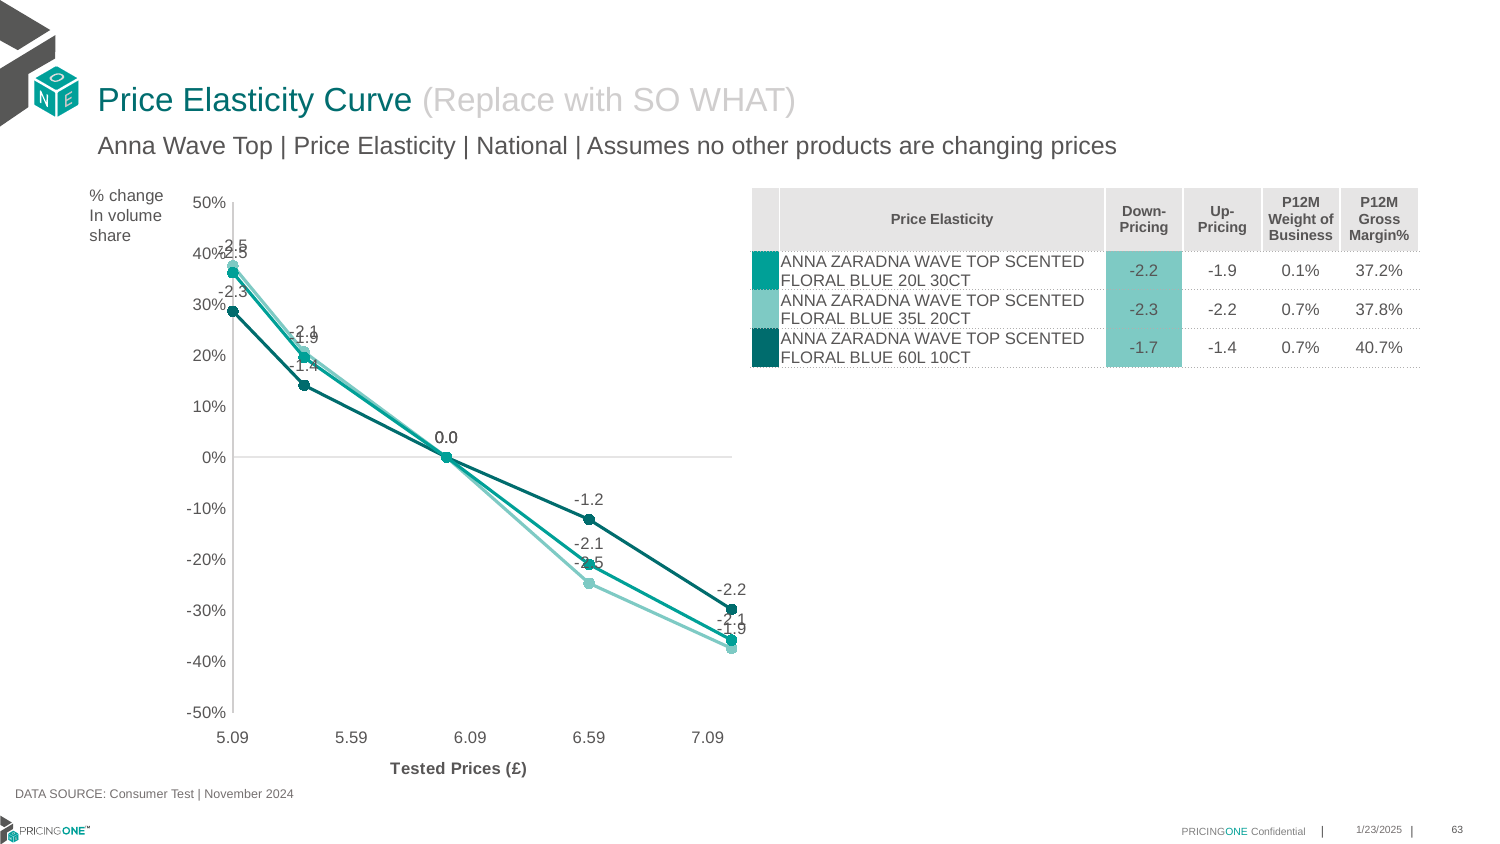

# Price Elasticity Curve (Replace with SO WHAT)
Anna Wave Top | Price Elasticity | National | Assumes no other products are changing prices
% change In volume share
|  | Price Elasticity | Down-Pricing | Up-Pricing | P12M Weight of Business | P12M Gross Margin% |
| --- | --- | --- | --- | --- | --- |
|  | ANNA ZARADNA WAVE TOP SCENTED FLORAL BLUE 20L 30CT | -2.2 | -1.9 | 0.1% | 37.2% |
|  | ANNA ZARADNA WAVE TOP SCENTED FLORAL BLUE 35L 20CT | -2.3 | -2.2 | 0.7% | 37.8% |
|  | ANNA ZARADNA WAVE TOP SCENTED FLORAL BLUE 60L 10CT | -1.7 | -1.4 | 0.7% | 40.7% |

### Chart

| Category | ANNA ZARADNA WAVE TOP SCENTED FLORAL BLUE 20L 30CT | ANNA ZARADNA WAVE TOP SCENTED FLORAL BLUE 35L 20CT | ANNA ZARADNA WAVE TOP SCENTED FLORAL BLUE 60L 10CT |
|---|---|---|---|
DATA SOURCE: Consumer Test | November 2024

1/23/2025
63